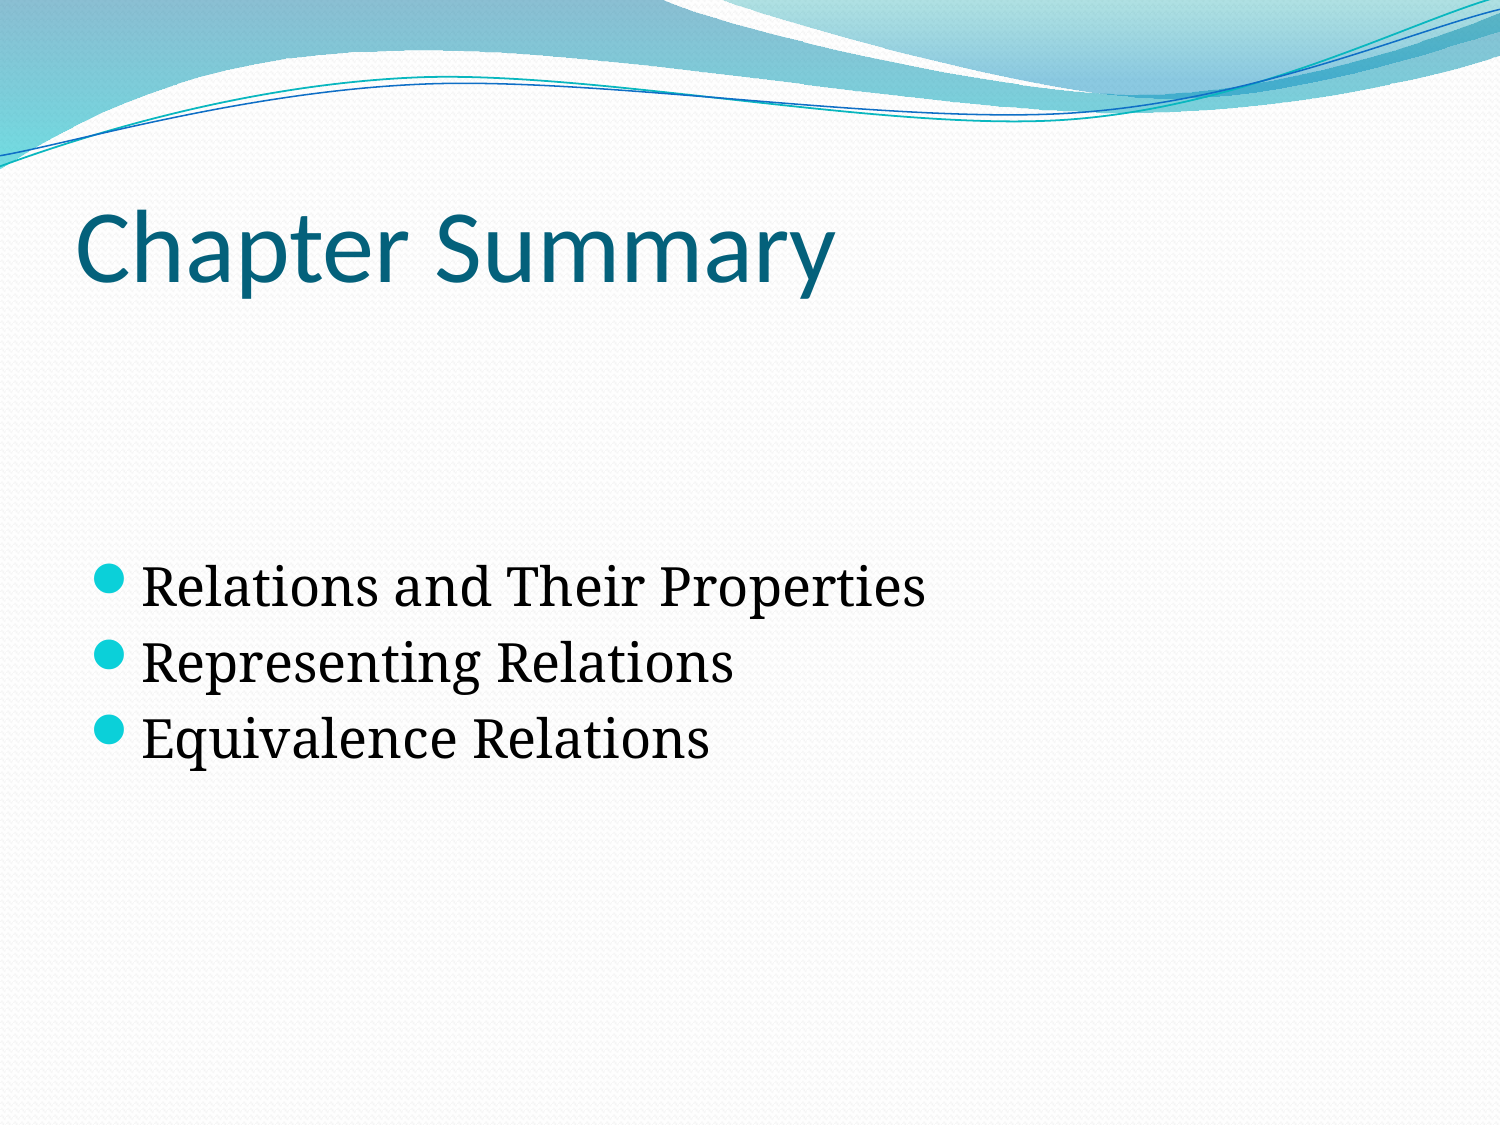

# Chapter Summary

Relations and Their Properties
Representing Relations
Equivalence Relations